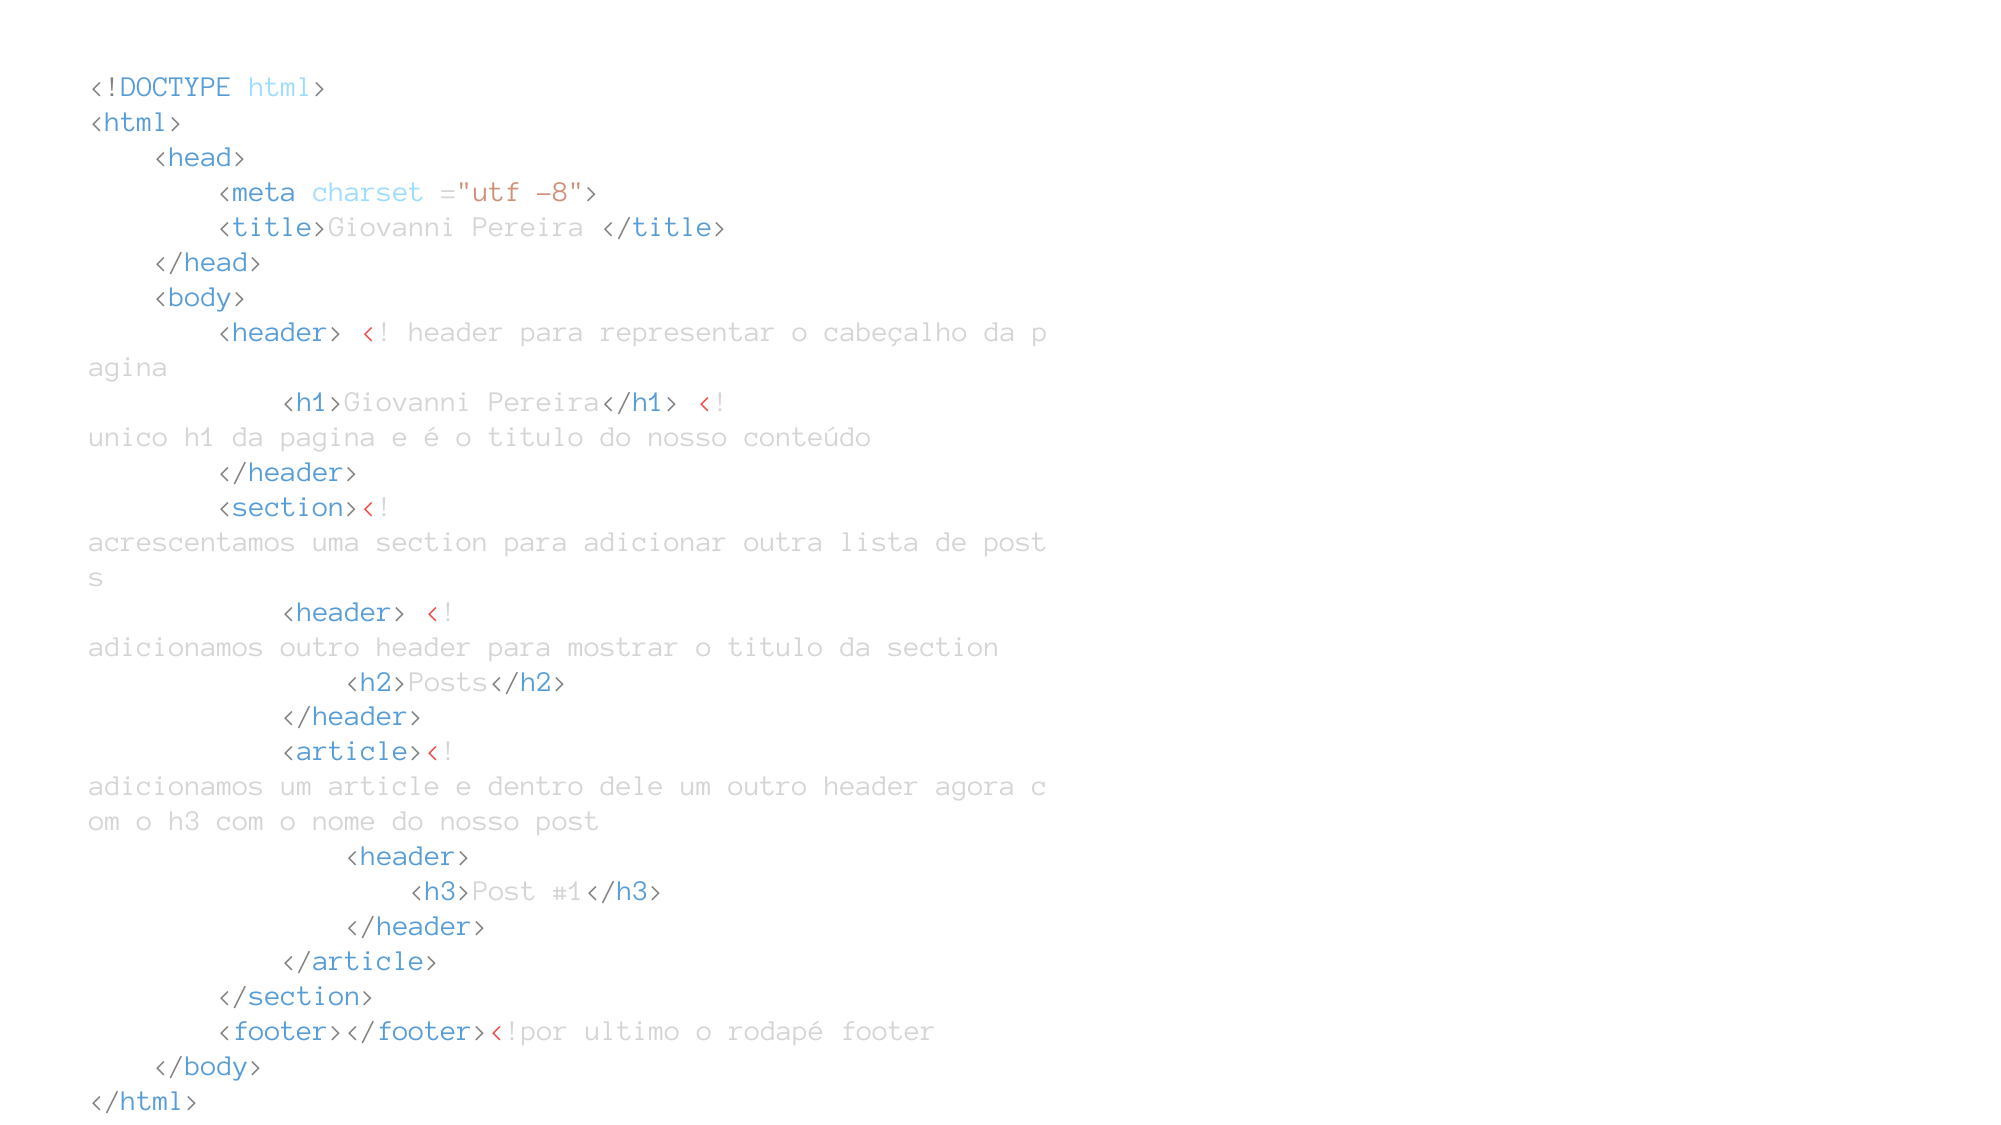

<!DOCTYPE html>
<html>
    <head>
        <meta charset ="utf -8">
        <title>Giovanni Pereira </title>
    </head>
    <body>
        <header> <! header para representar o cabeçalho da pagina
            <h1>Giovanni Pereira</h1> <!unico h1 da pagina e é o titulo do nosso conteúdo
        </header>
        <section><!acrescentamos uma section para adicionar outra lista de posts
            <header> <!adicionamos outro header para mostrar o titulo da section
                <h2>Posts</h2>
            </header>
            <article><!adicionamos um article e dentro dele um outro header agora com o h3 com o nome do nosso post
                <header>
                    <h3>Post #1</h3>
                </header>
            </article>
        </section>
        <footer></footer><!por ultimo o rodapé footer
    </body>
</html>